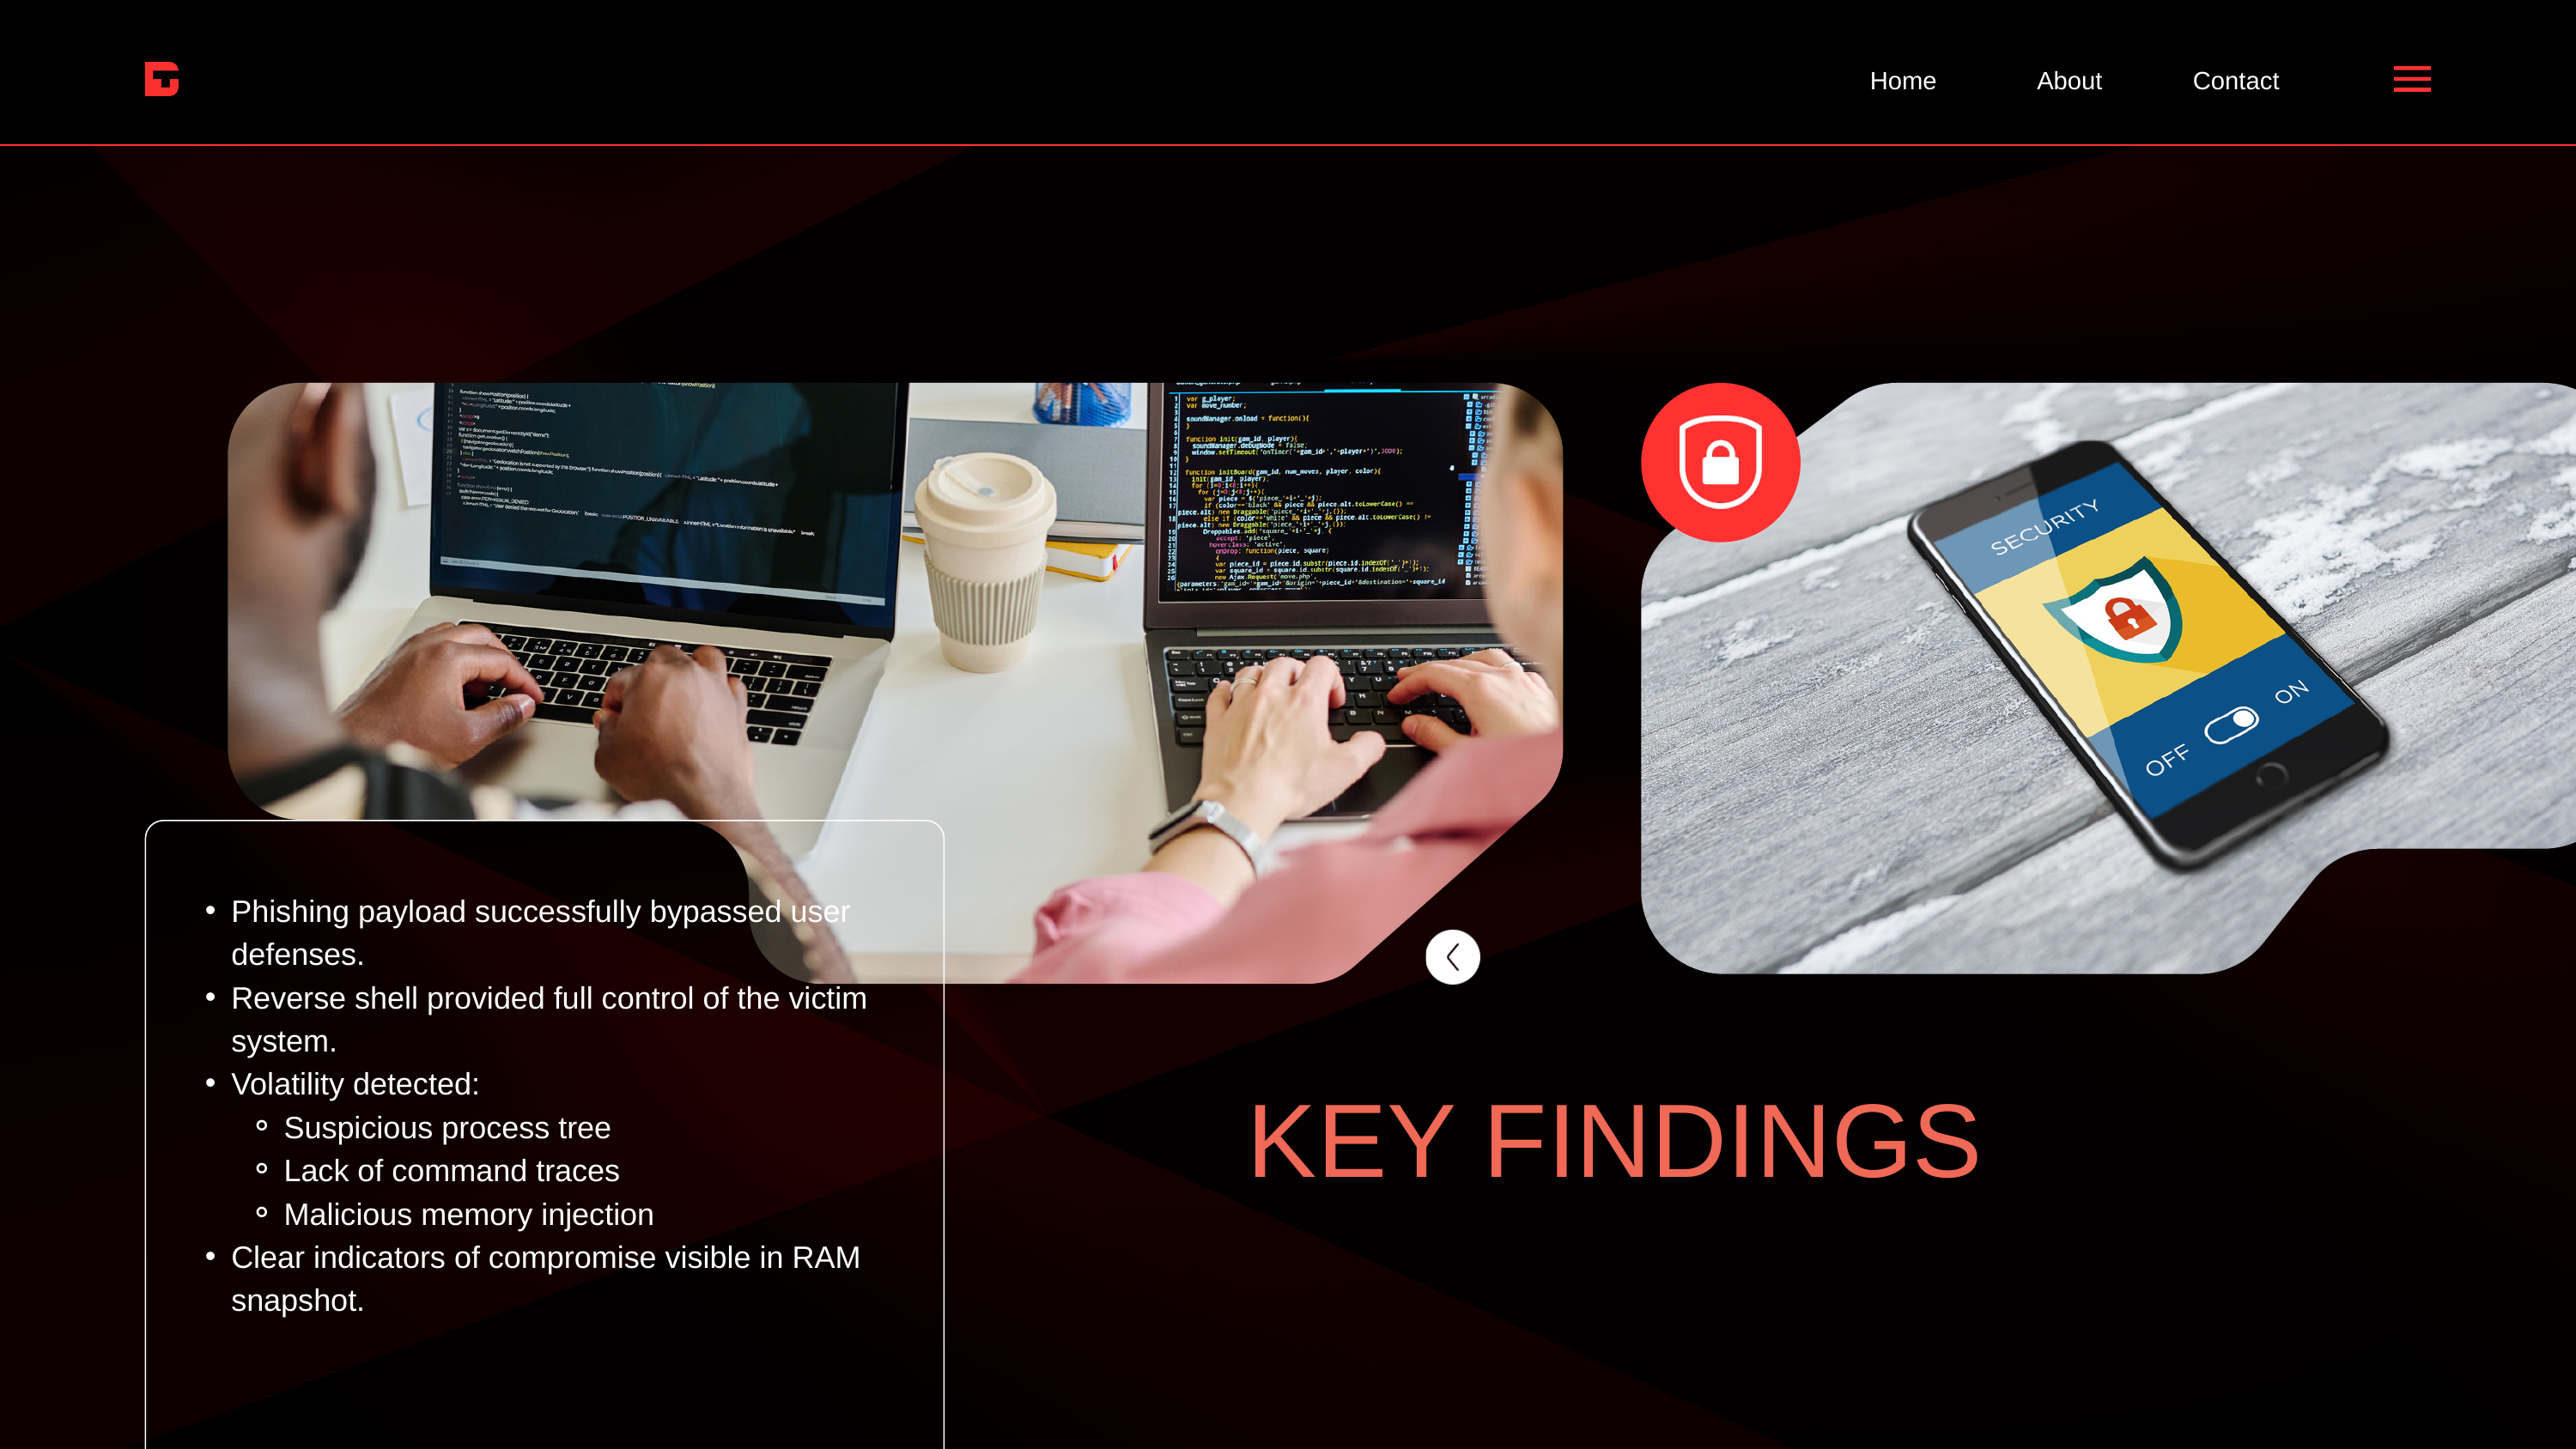

Home
About
Contact

Phishing payload successfully bypassed user defenses.
Reverse shell provided full control of the victim system.
Volatility detected:
Suspicious process tree
Lack of command traces
Malicious memory injection
Clear indicators of compromise visible in RAM snapshot.

 KEY FINDINGS